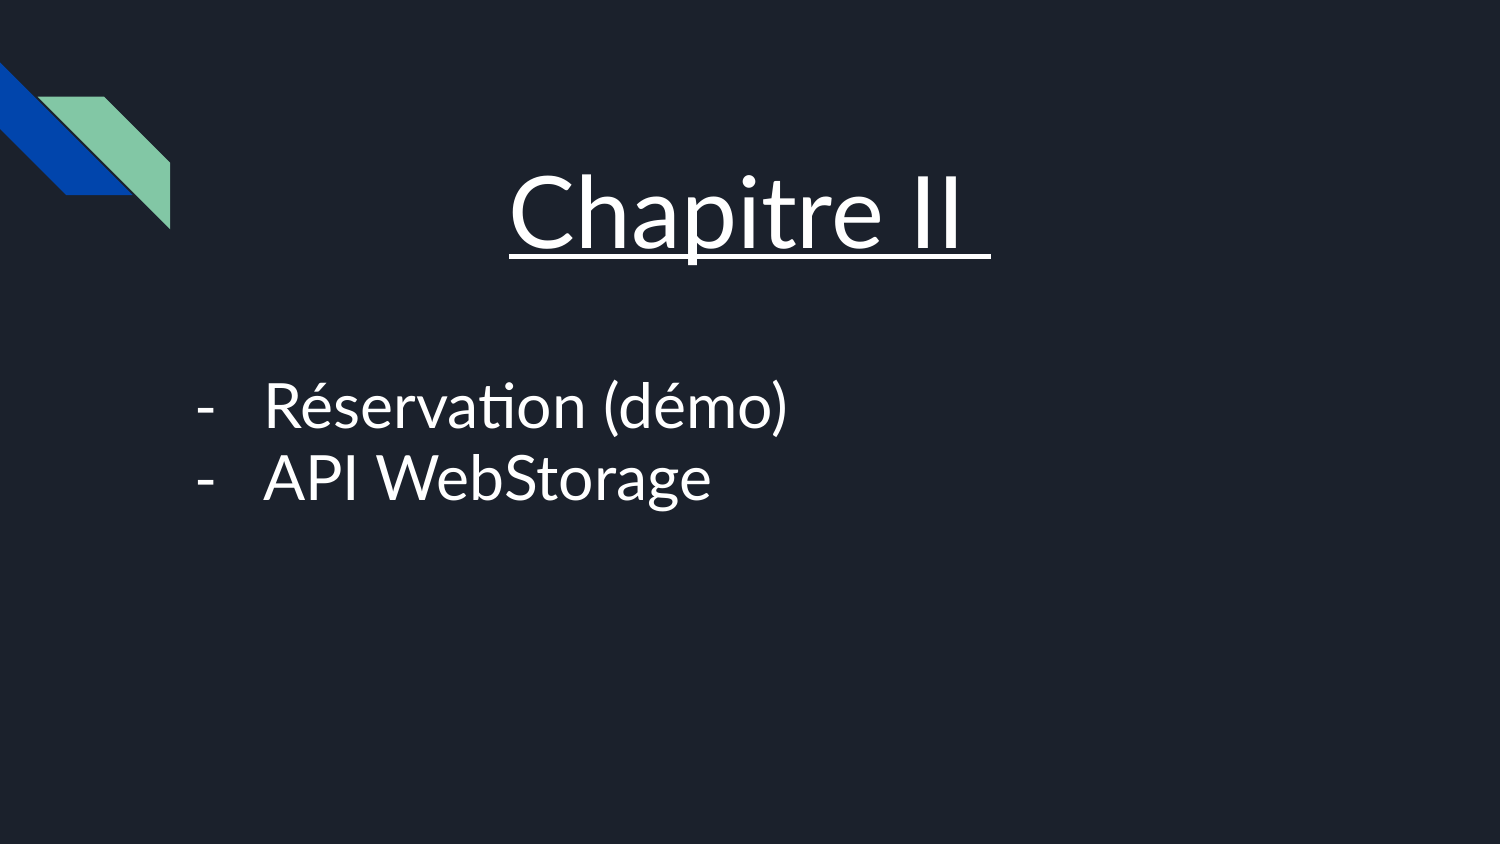

Chapitre II
Réservation (démo)
API WebStorage
#